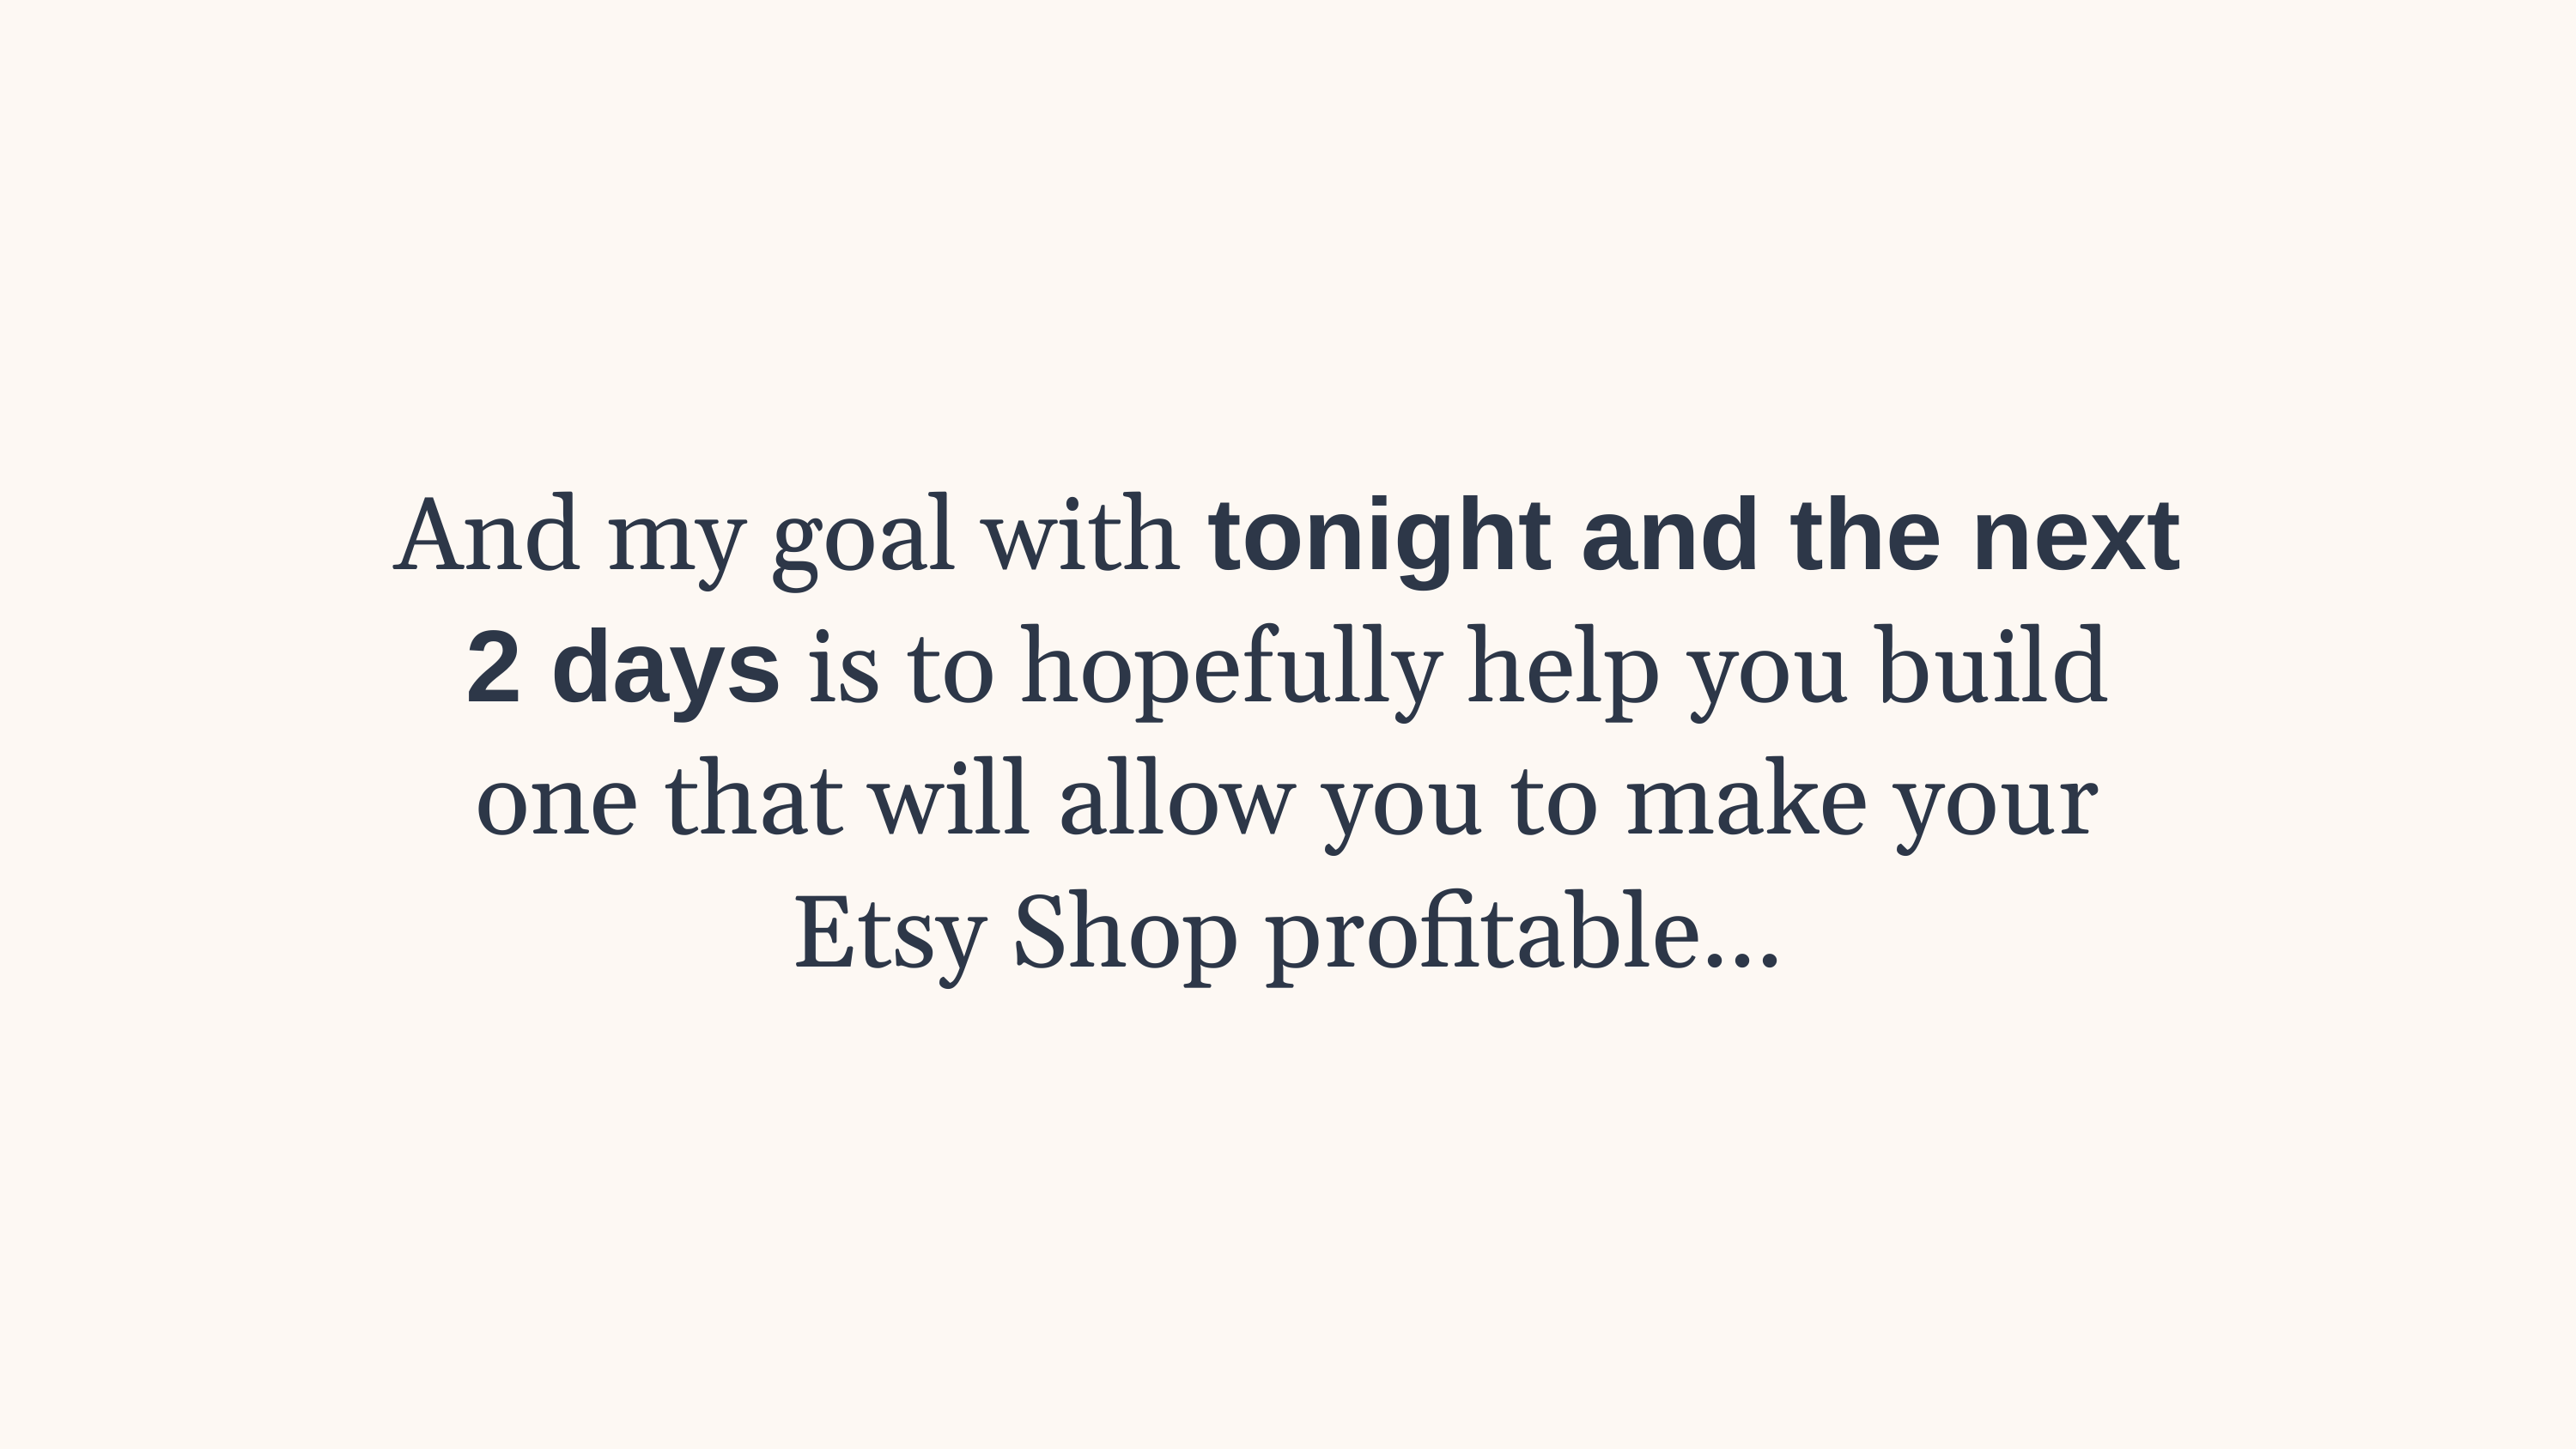

And my goal with tonight and the next 2 days is to hopefully help you build one that will allow you to make your Etsy Shop profitable...